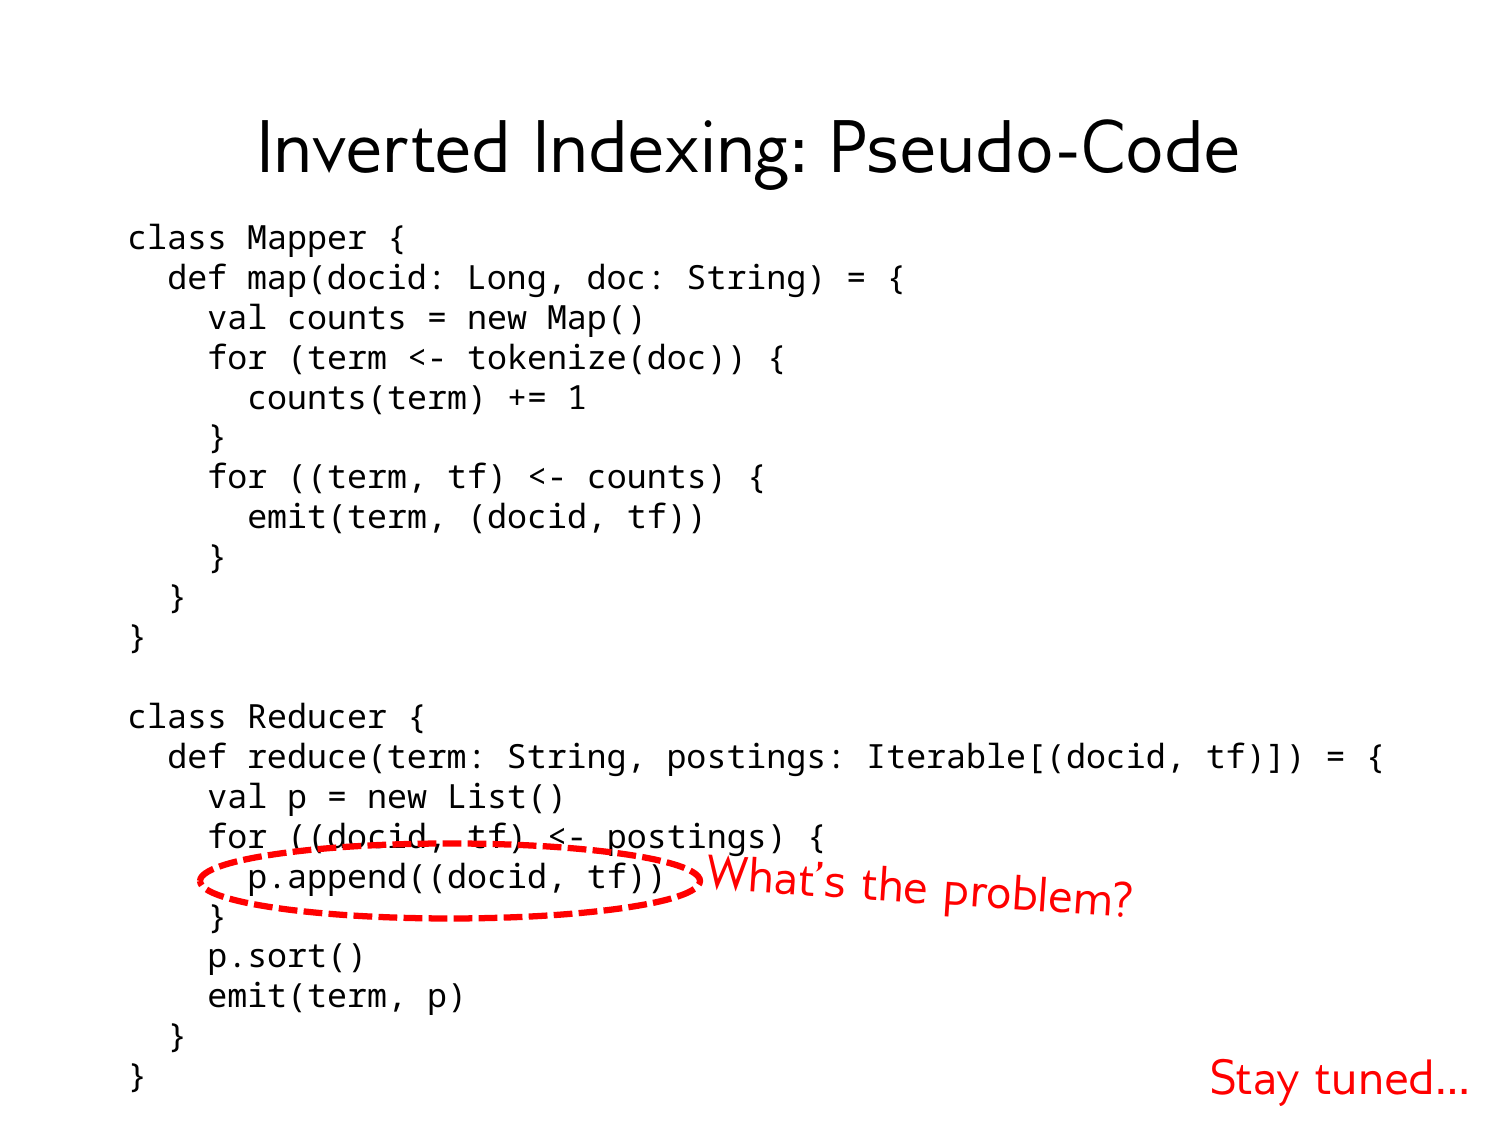

Inverted Indexing: Pseudo-Code
class Mapper {
  def map(docid: Long, doc: String) = {
    val counts = new Map()
    for (term <- tokenize(doc)) {
      counts(term) += 1
    }
    for ((term, tf) <- counts) {
      emit(term, (docid, tf))
    }
  }
}

class Reducer {
  def reduce(term: String, postings: Iterable[(docid, tf)]) = {
    val p = new List()
    for ((docid, tf) <- postings) {
      p.append((docid, tf))
    }
    p.sort()
    emit(term, p)
  }
}

What’s the problem?
Stay tuned…